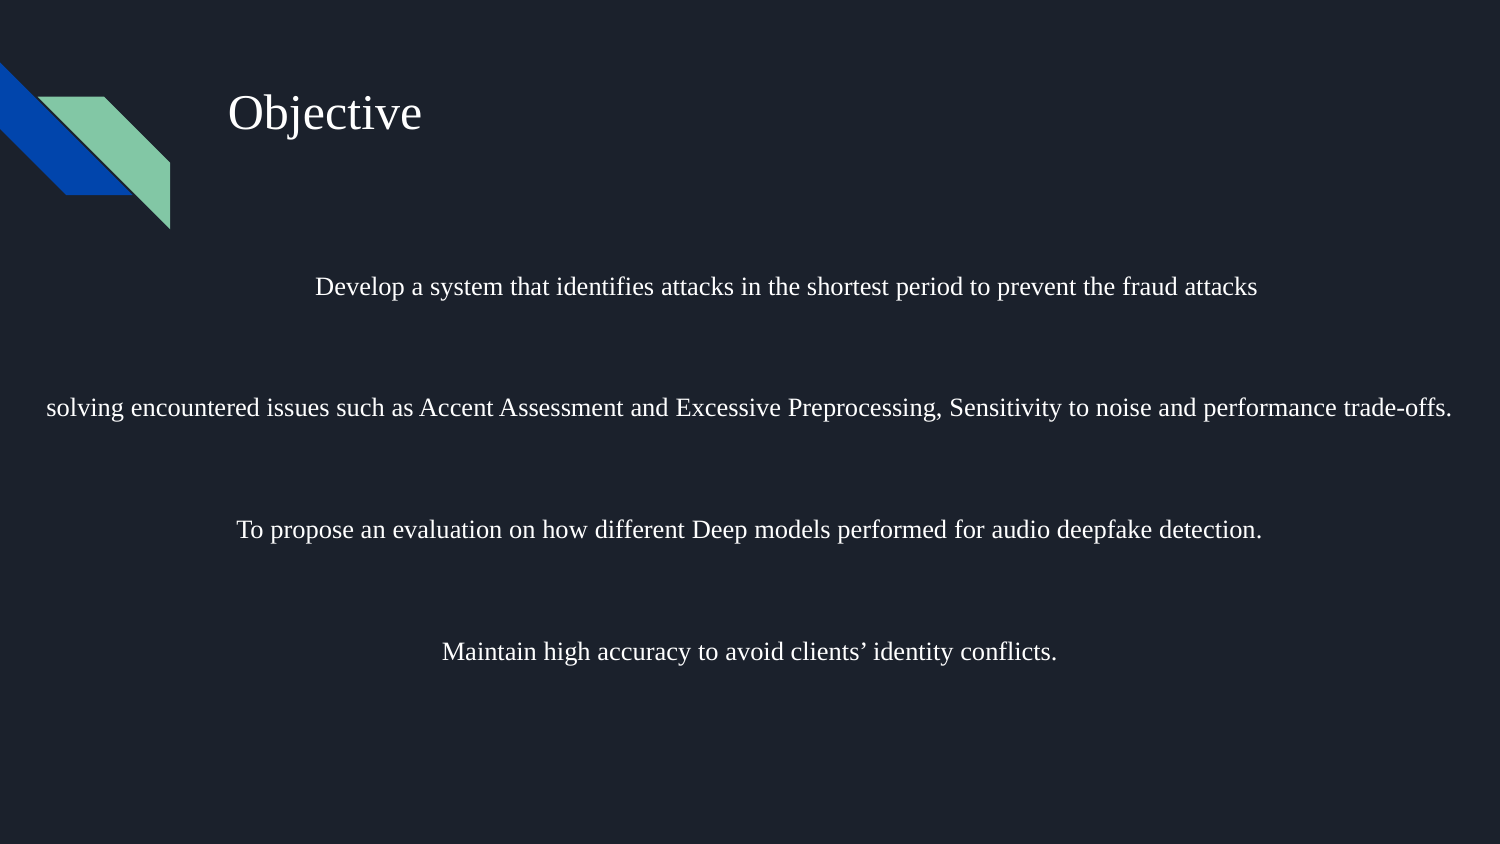

# Objective
Develop a system that identifies attacks in the shortest period to prevent the fraud attacks

solving encountered issues such as Accent Assessment and Excessive Preprocessing, Sensitivity to noise and performance trade-offs.

To propose an evaluation on how different Deep models performed for audio deepfake detection.

Maintain high accuracy to avoid clients’ identity conflicts.